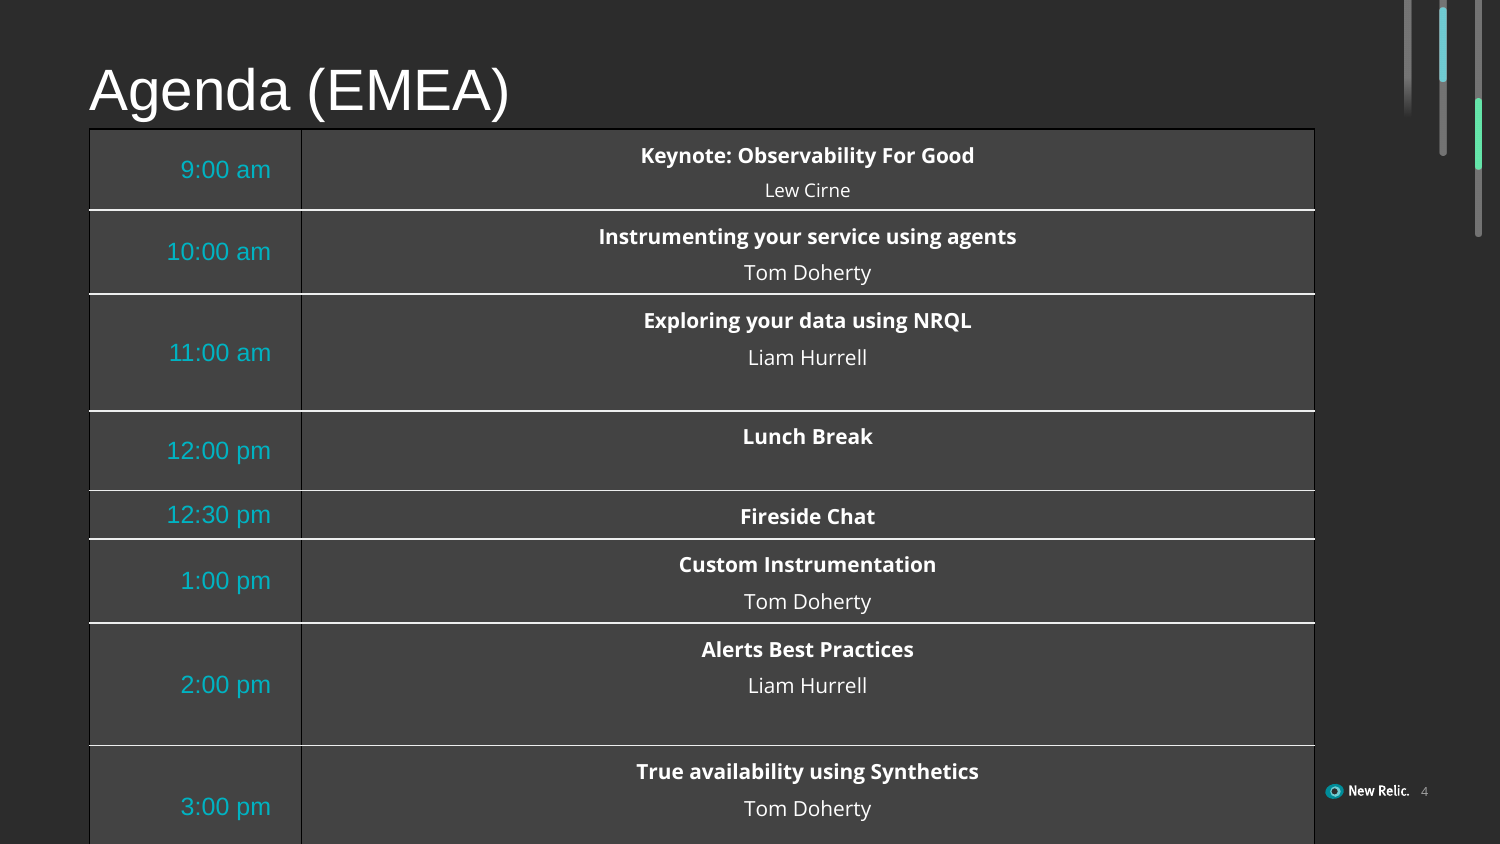

# Agenda (EMEA)
| 9:00 am | Keynote: Observability For Good Lew Cirne |
| --- | --- |
| 10:00 am | Instrumenting your service using agents Tom Doherty |
| 11:00 am | Exploring your data using NRQL Liam Hurrell |
| 12:00 pm | Lunch Break |
| 12:30 pm | Fireside Chat |
| 1:00 pm | Custom Instrumentation Tom Doherty |
| 2:00 pm | Alerts Best Practices Liam Hurrell |
| 3:00 pm | True availability using Synthetics Tom Doherty |
4